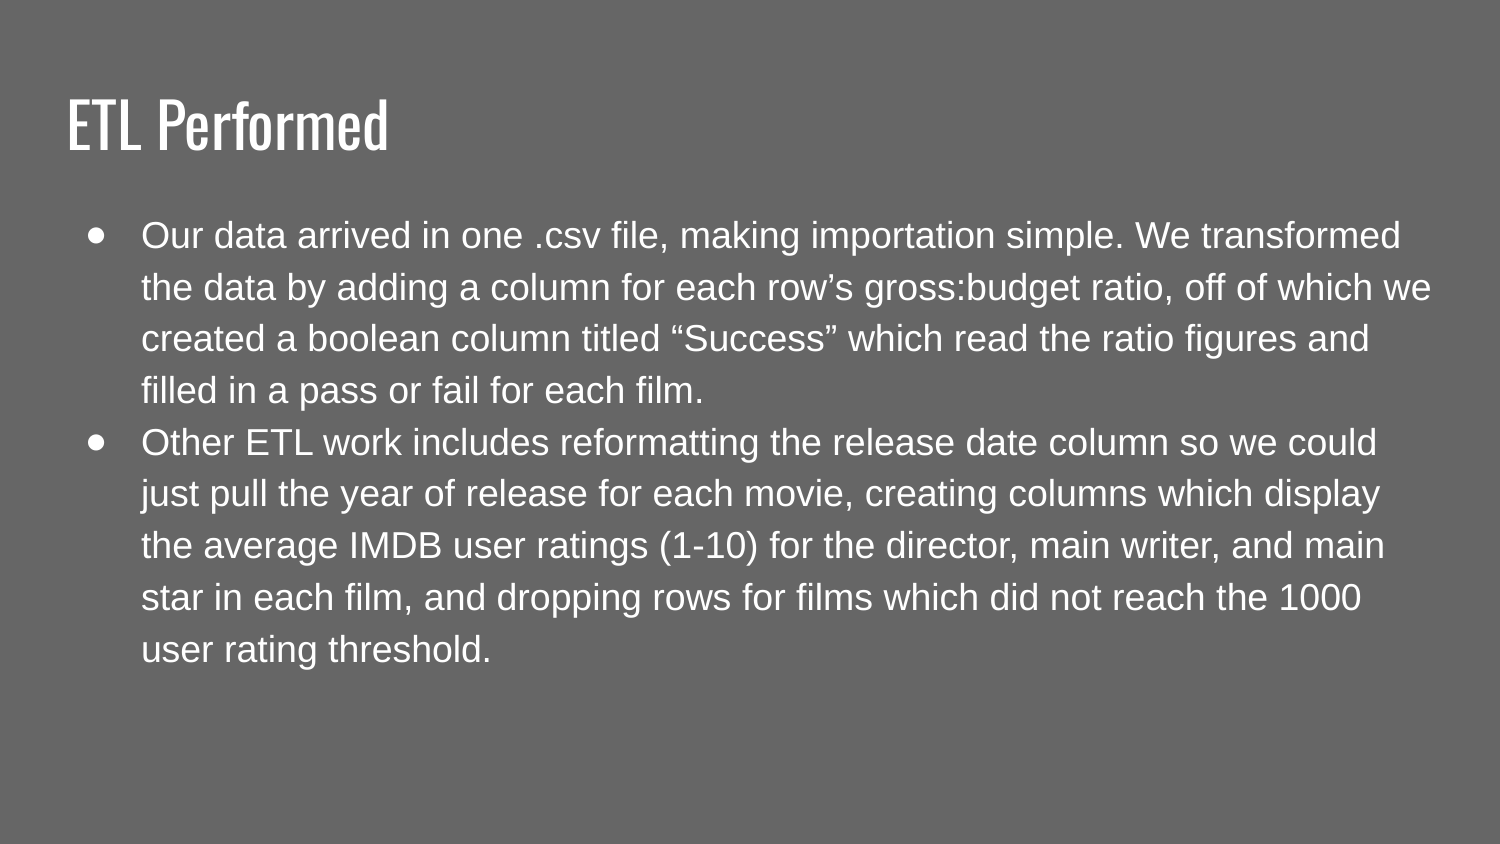

# ETL Performed
Our data arrived in one .csv file, making importation simple. We transformed the data by adding a column for each row’s gross:budget ratio, off of which we created a boolean column titled “Success” which read the ratio figures and filled in a pass or fail for each film.
Other ETL work includes reformatting the release date column so we could just pull the year of release for each movie, creating columns which display the average IMDB user ratings (1-10) for the director, main writer, and main star in each film, and dropping rows for films which did not reach the 1000 user rating threshold.